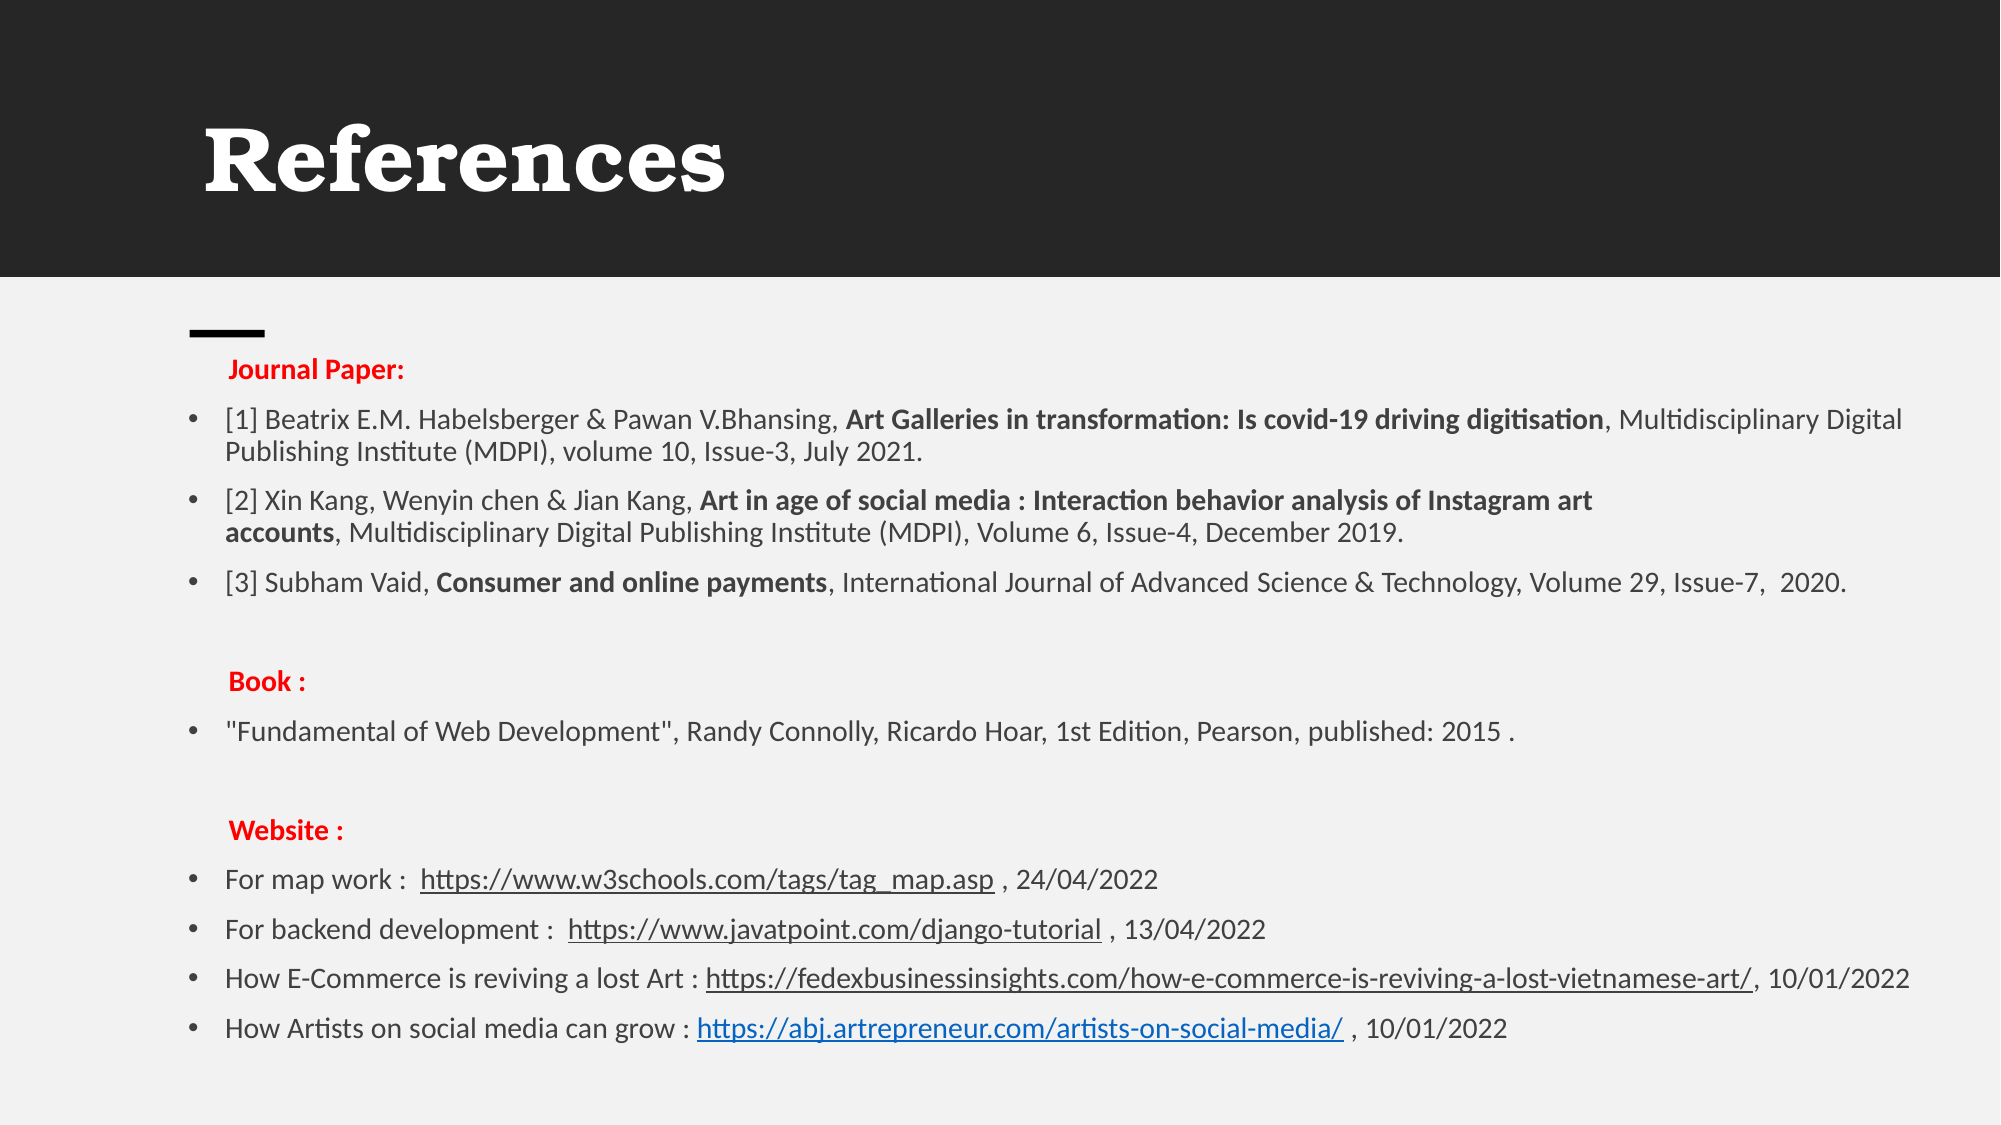

# References

      Journal Paper:
[1] Beatrix E.M. Habelsberger & Pawan V.Bhansing, Art Galleries in transformation: Is covid-19 driving digitisation, Multidisciplinary Digital Publishing Institute (MDPI), volume 10, Issue-3, July 2021.
[2] Xin Kang, Wenyin chen & Jian Kang, Art in age of social media : Interaction behavior analysis of Instagram art accounts, Multidisciplinary Digital Publishing Institute (MDPI), Volume 6, Issue-4, December 2019.
[3] Subham Vaid, Consumer and online payments, International Journal of Advanced Science & Technology, Volume 29, Issue-7,  2020.

      Book :
"Fundamental of Web Development", Randy Connolly, Ricardo Hoar, 1st Edition, Pearson, published: 2015 .

      Website :
For map work :  https://www.w3schools.com/tags/tag_map.asp , 24/04/2022
For backend development :  https://www.javatpoint.com/django-tutorial , 13/04/2022
How E-Commerce is reviving a lost Art : https://fedexbusinessinsights.com/how-e-commerce-is-reviving-a-lost-vietnamese-art/, 10/01/2022
How Artists on social media can grow : https://abj.artrepreneur.com/artists-on-social-media/ , 10/01/2022

15